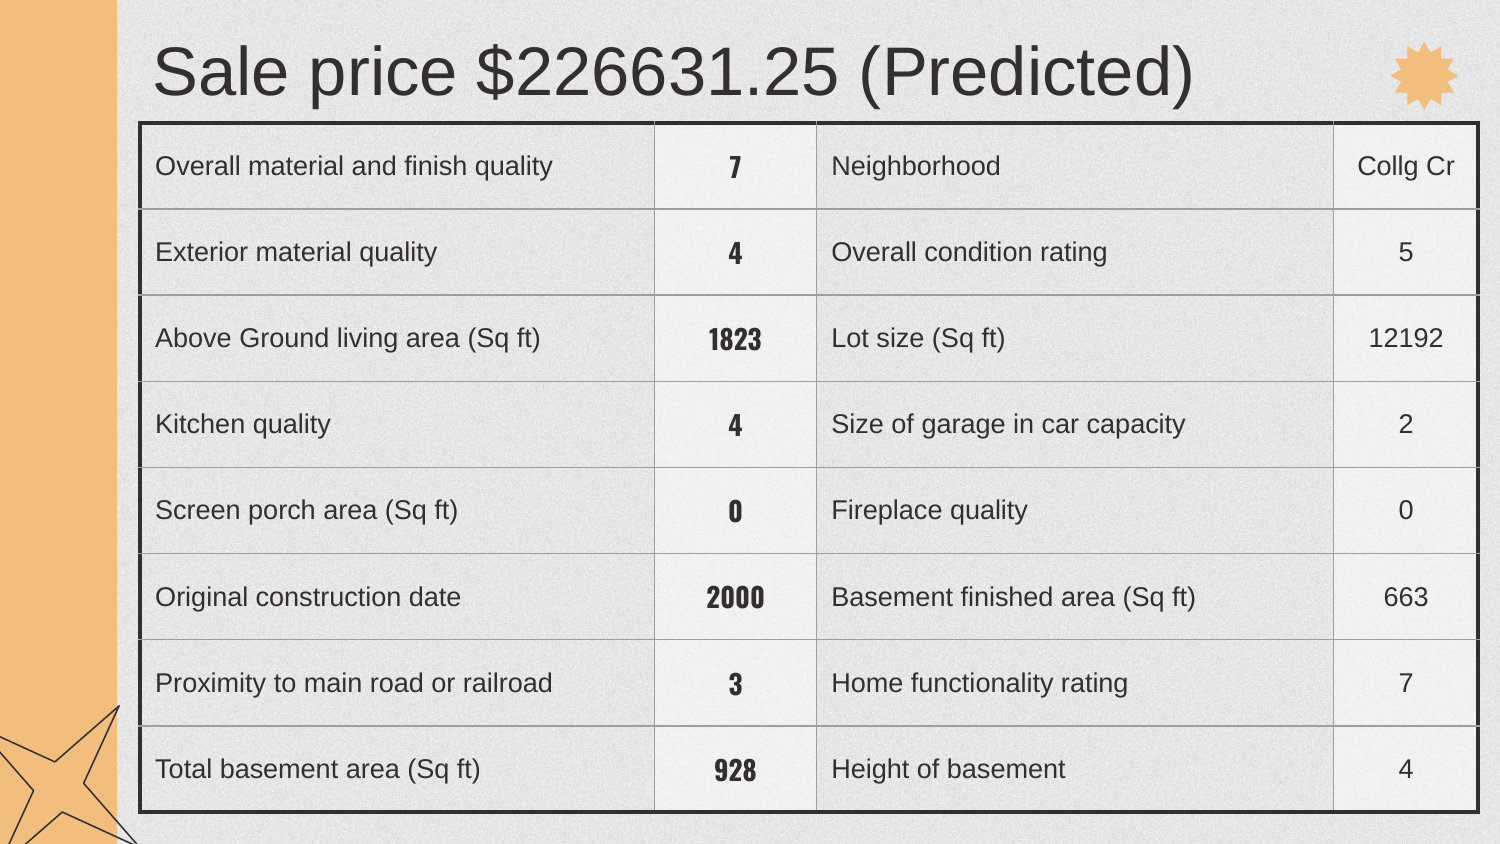

Sale price $226631.25 (Predicted)
| Overall material and finish quality | 7 | Neighborhood | Collg Cr |
| --- | --- | --- | --- |
| Exterior material quality | 4 | Overall condition rating | 5 |
| Above Ground living area (Sq ft) | 1823 | Lot size (Sq ft) | 12192 |
| Kitchen quality | 4 | Size of garage in car capacity | 2 |
| Screen porch area (Sq ft) | 0 | Fireplace quality | 0 |
| Original construction date | 2000 | Basement finished area (Sq ft) | 663 |
| Proximity to main road or railroad | 3 | Home functionality rating | 7 |
| Total basement area (Sq ft) | 928 | Height of basement | 4 |